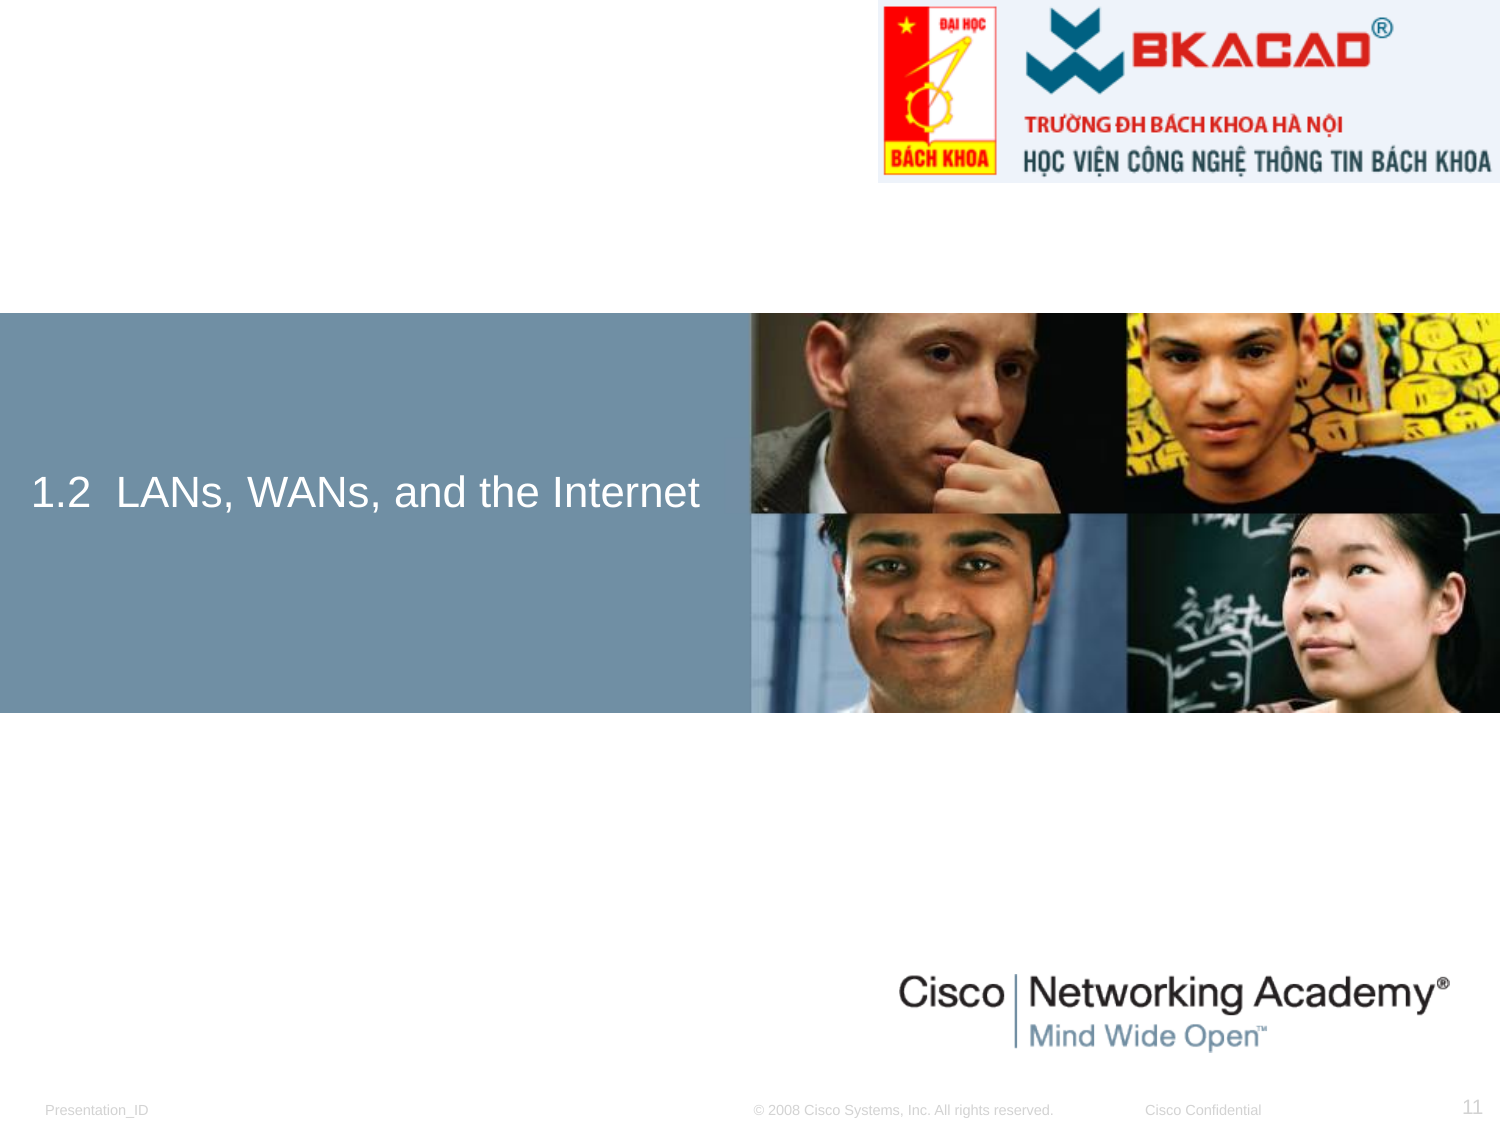

# 1.2  LANs, WANs, and the Internet